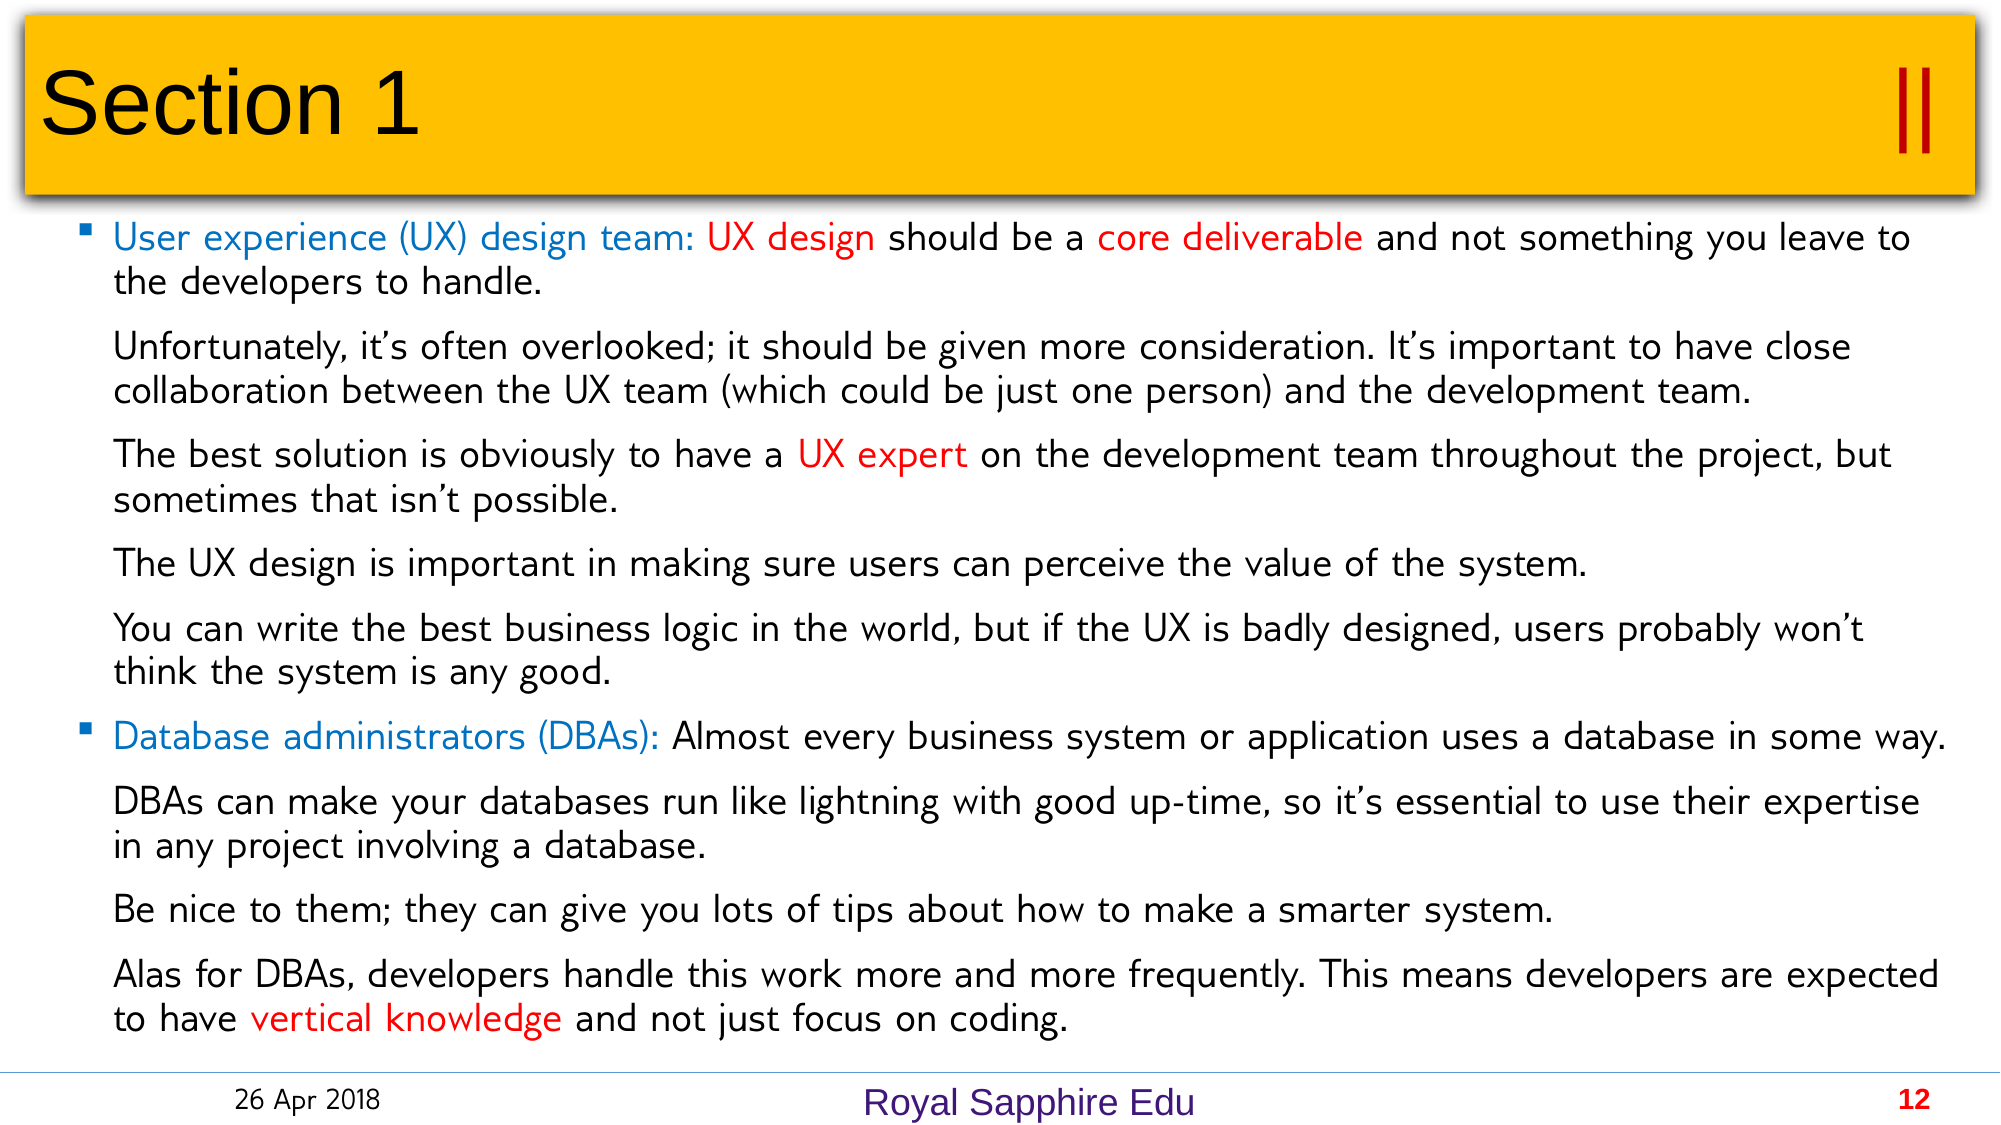

# Section 1										  ||
User experience (UX) design team: UX design should be a core deliverable and not something you leave to the developers to handle.
Unfortunately, it’s often overlooked; it should be given more consideration. It’s important to have close collaboration between the UX team (which could be just one person) and the development team.
The best solution is obviously to have a UX expert on the development team throughout the project, but sometimes that isn’t possible.
The UX design is important in making sure users can perceive the value of the system.
You can write the best business logic in the world, but if the UX is badly designed, users probably won’t think the system is any good.
Database administrators (DBAs): Almost every business system or application uses a database in some way.
DBAs can make your databases run like lightning with good up-time, so it’s essential to use their expertise in any project involving a database.
Be nice to them; they can give you lots of tips about how to make a smarter system.
Alas for DBAs, developers handle this work more and more frequently. This means developers are expected to have vertical knowledge and not just focus on coding.
26 Apr 2018
12